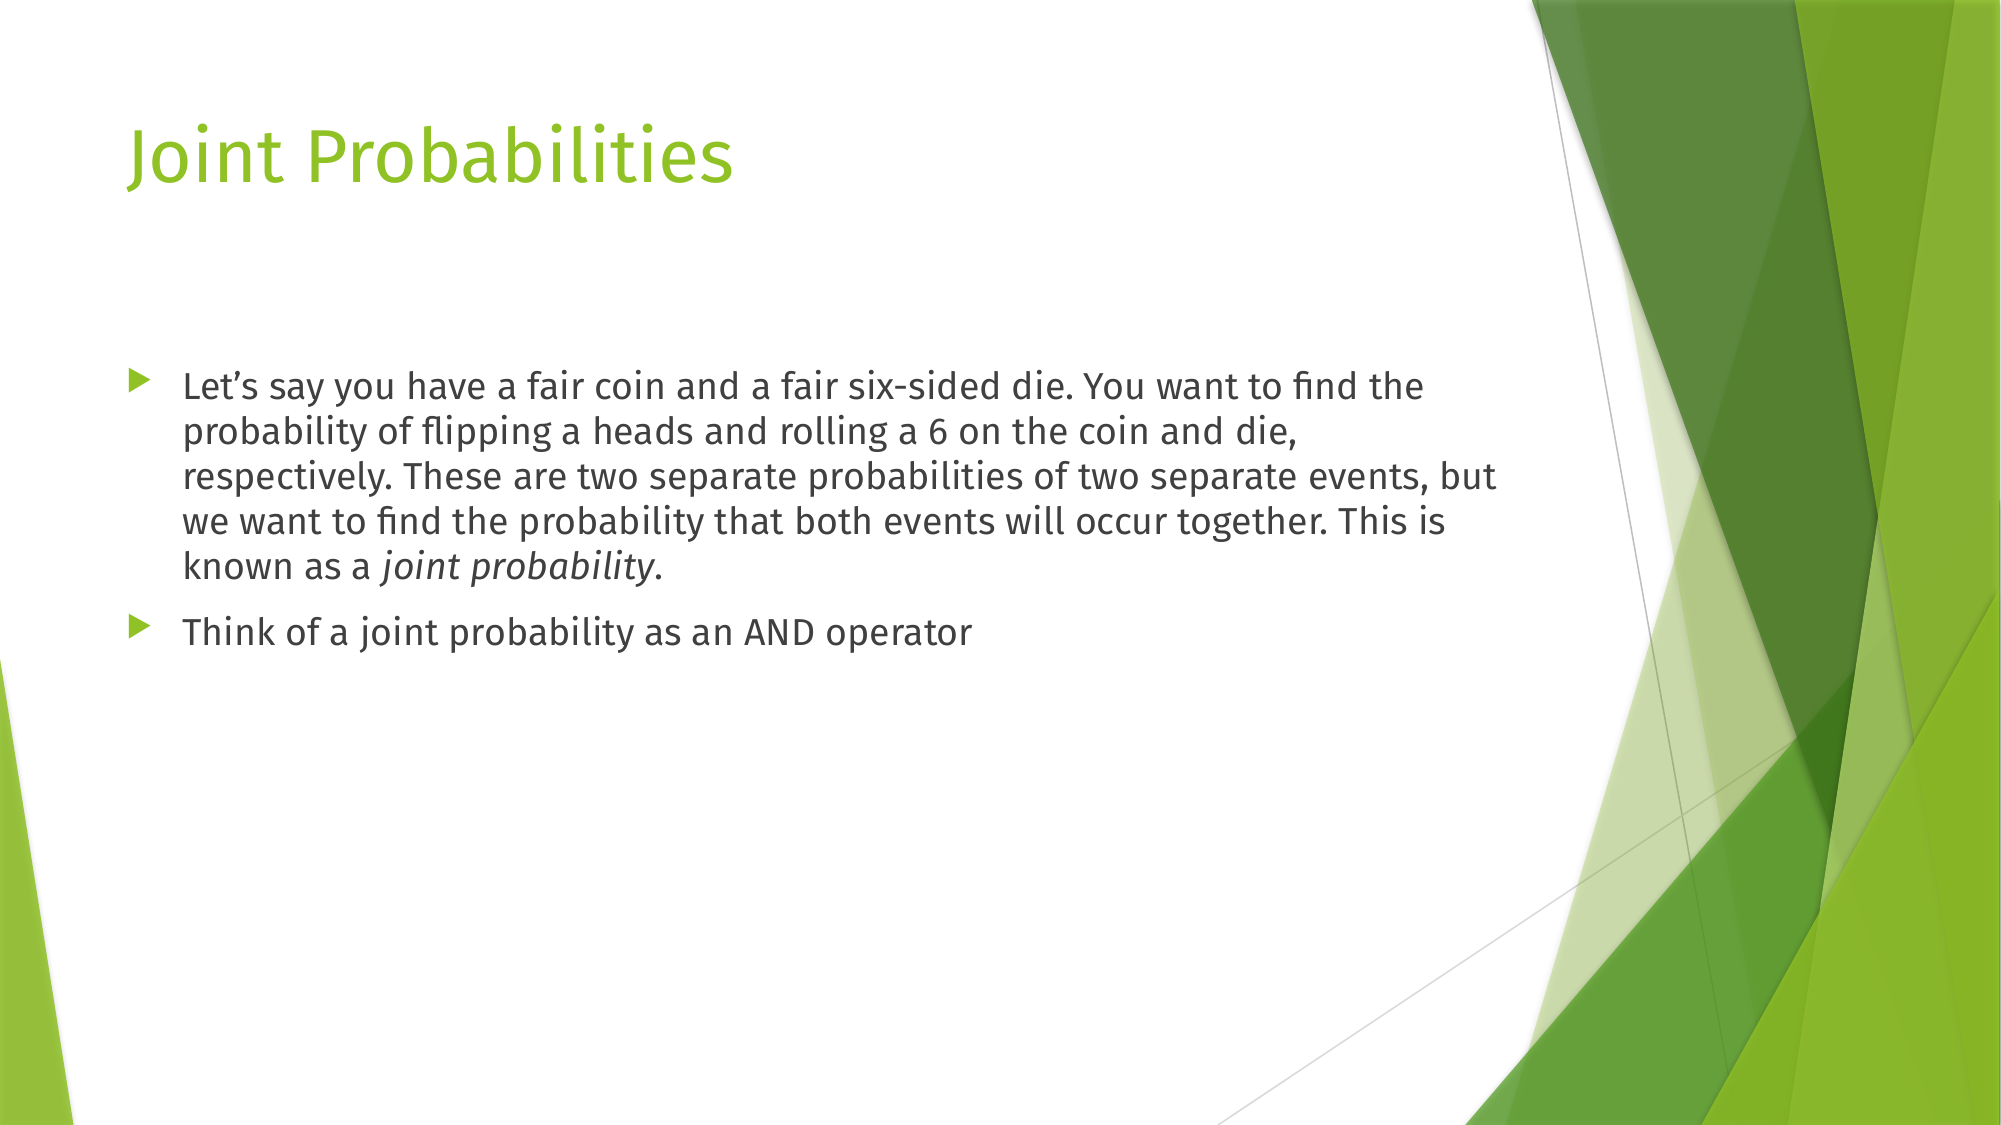

# Joint Probabilities
Let’s say you have a fair coin and a fair six-sided die. You want to find the probability of flipping a heads and rolling a 6 on the coin and die, respectively. These are two separate probabilities of two separate events, but we want to find the probability that both events will occur together. This is known as a joint probability.
Think of a joint probability as an AND operator